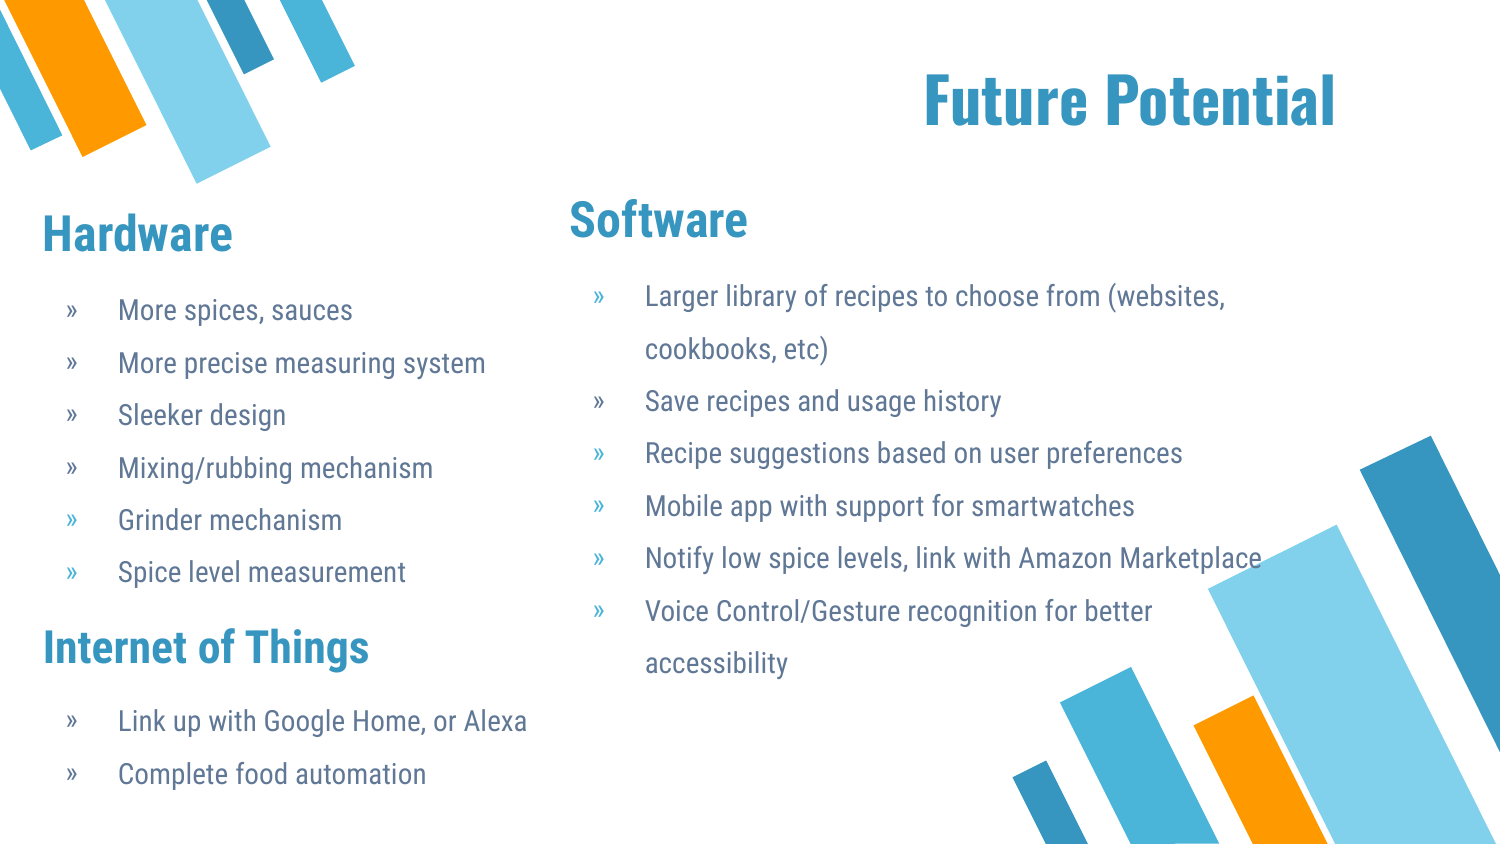

# Future Potential
Software
Larger library of recipes to choose from (websites, cookbooks, etc)
Save recipes and usage history
Recipe suggestions based on user preferences
Mobile app with support for smartwatches
Notify low spice levels, link with Amazon Marketplace
Voice Control/Gesture recognition for better accessibility
Hardware
More spices, sauces
More precise measuring system
Sleeker design
Mixing/rubbing mechanism
Grinder mechanism
Spice level measurement

Internet of Things
Link up with Google Home, or Alexa
Complete food automation